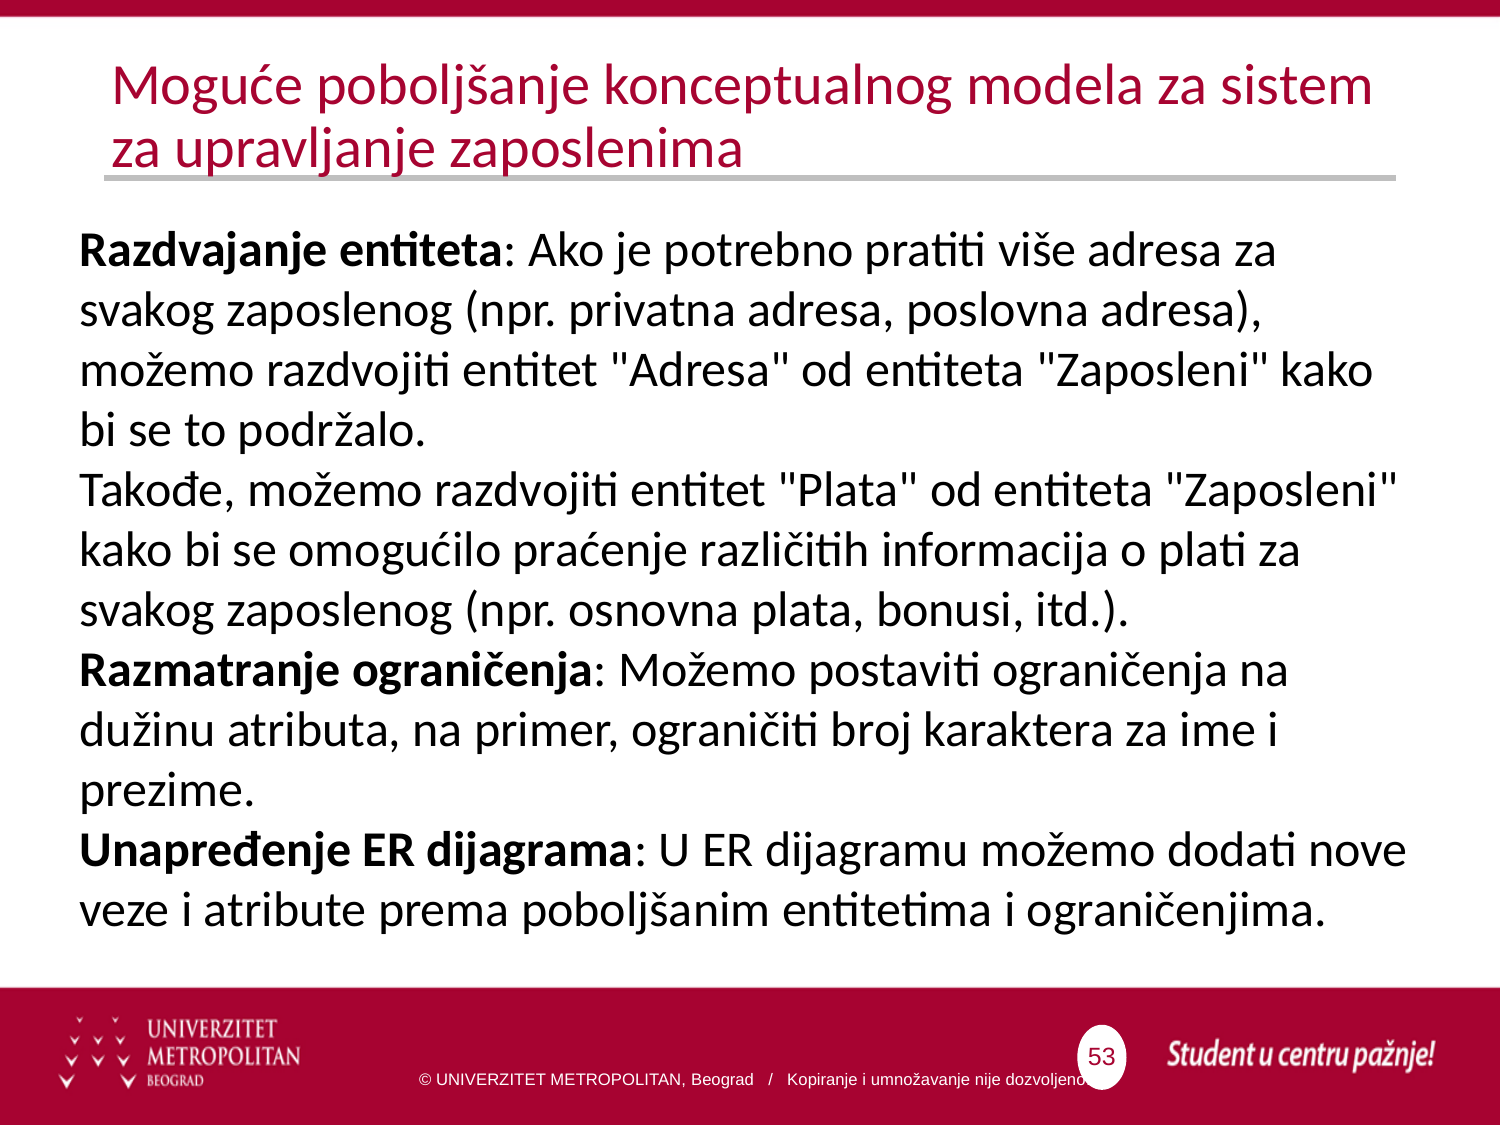

# Moguće poboljšanje konceptualnog modela za sistem za upravljanje zaposlenima
Razdvajanje entiteta: Ako je potrebno pratiti više adresa za svakog zaposlenog (npr. privatna adresa, poslovna adresa), možemo razdvojiti entitet "Adresa" od entiteta "Zaposleni" kako bi se to podržalo.
Takođe, možemo razdvojiti entitet "Plata" od entiteta "Zaposleni" kako bi se omogućilo praćenje različitih informacija o plati za svakog zaposlenog (npr. osnovna plata, bonusi, itd.).
Razmatranje ograničenja: Možemo postaviti ograničenja na dužinu atributa, na primer, ograničiti broj karaktera za ime i prezime.
Unapređenje ER dijagrama: U ER dijagramu možemo dodati nove veze i atribute prema poboljšanim entitetima i ograničenjima.